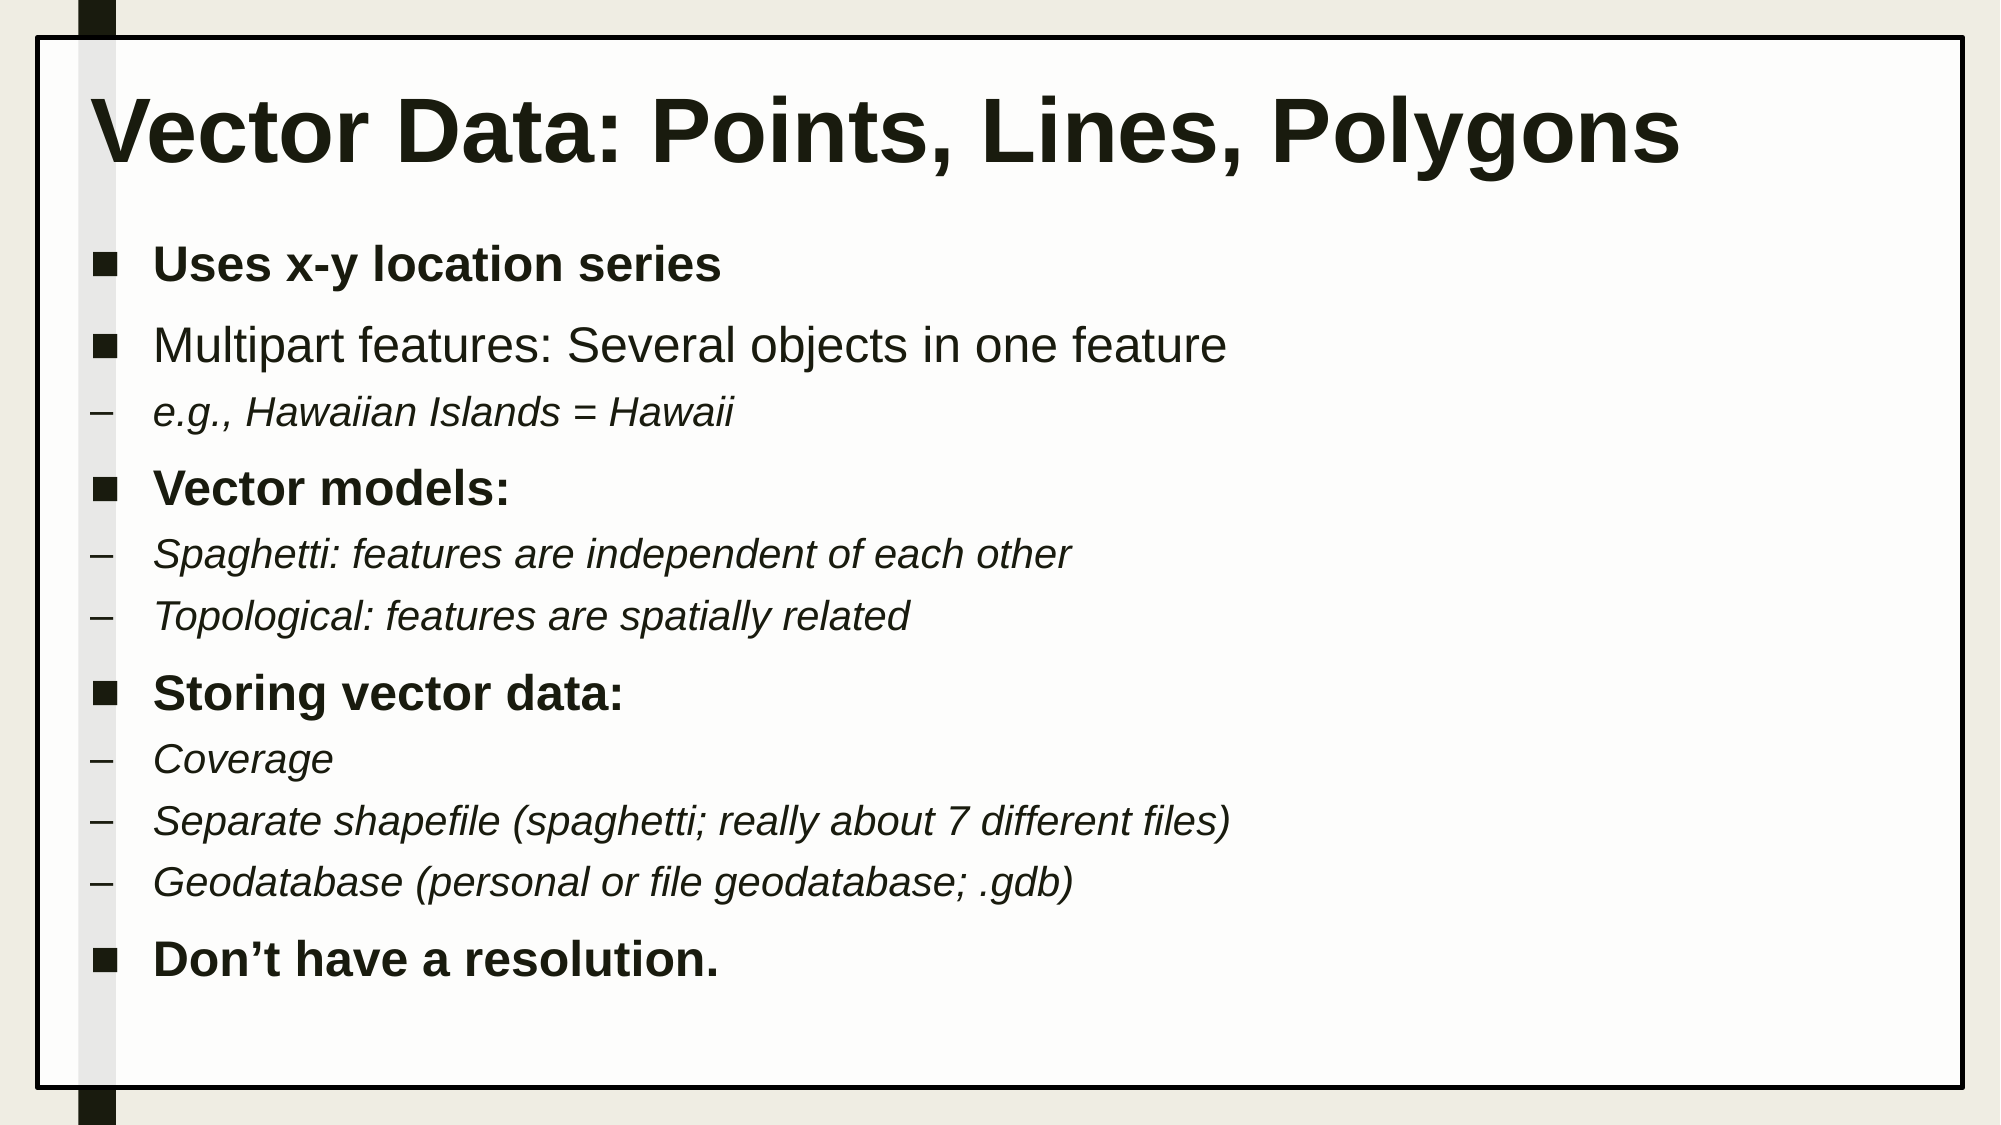

# Vector Data: Points, Lines, Polygons
Uses x-y location series
Multipart features: Several objects in one feature
e.g., Hawaiian Islands = Hawaii
Vector models:
Spaghetti: features are independent of each other
Topological: features are spatially related
Storing vector data:
Coverage
Separate shapefile (spaghetti; really about 7 different files)
Geodatabase (personal or file geodatabase; .gdb)
Don’t have a resolution.